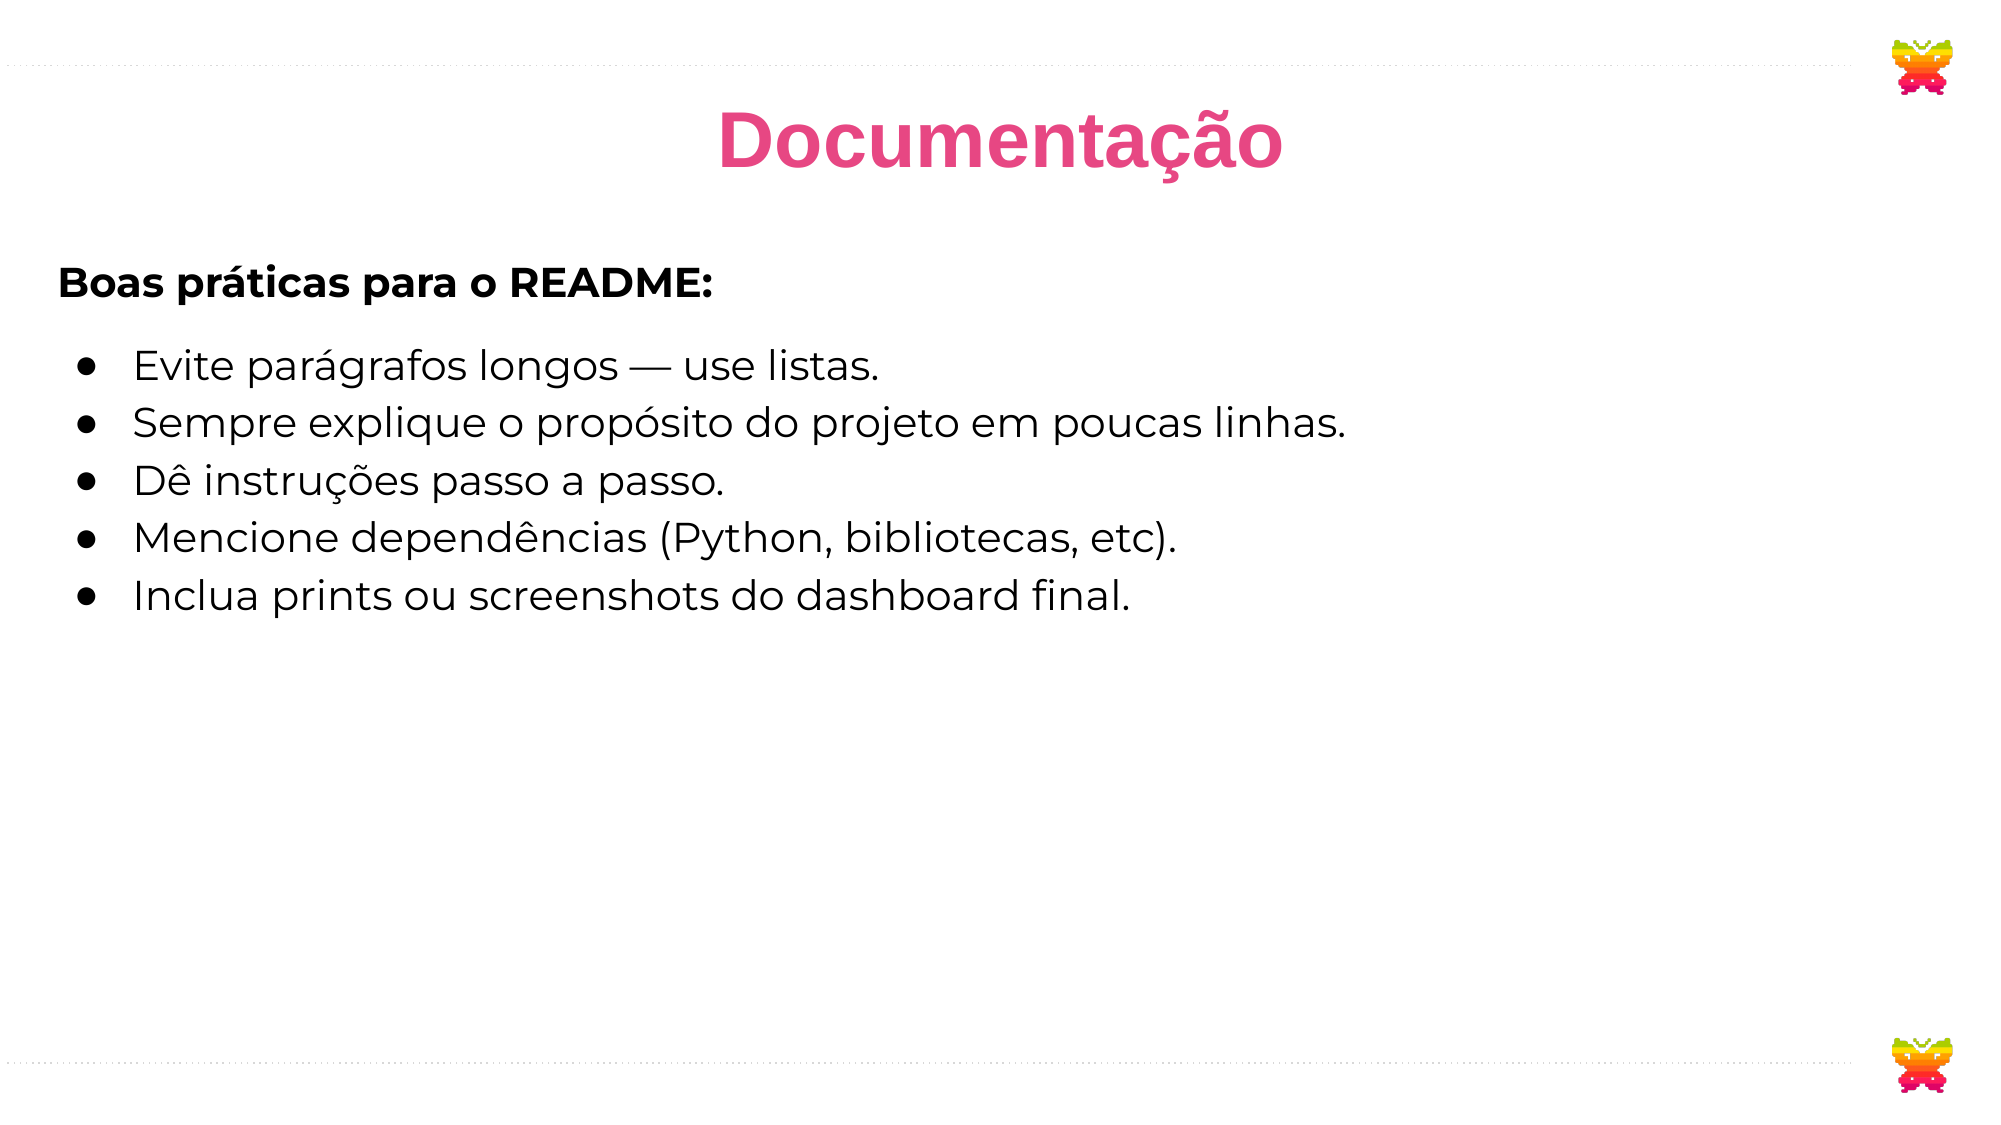

# Documentação

Boas práticas para o README:
Evite parágrafos longos — use listas.
Sempre explique o propósito do projeto em poucas linhas.
Dê instruções passo a passo.
Mencione dependências (Python, bibliotecas, etc).
Inclua prints ou screenshots do dashboard final.